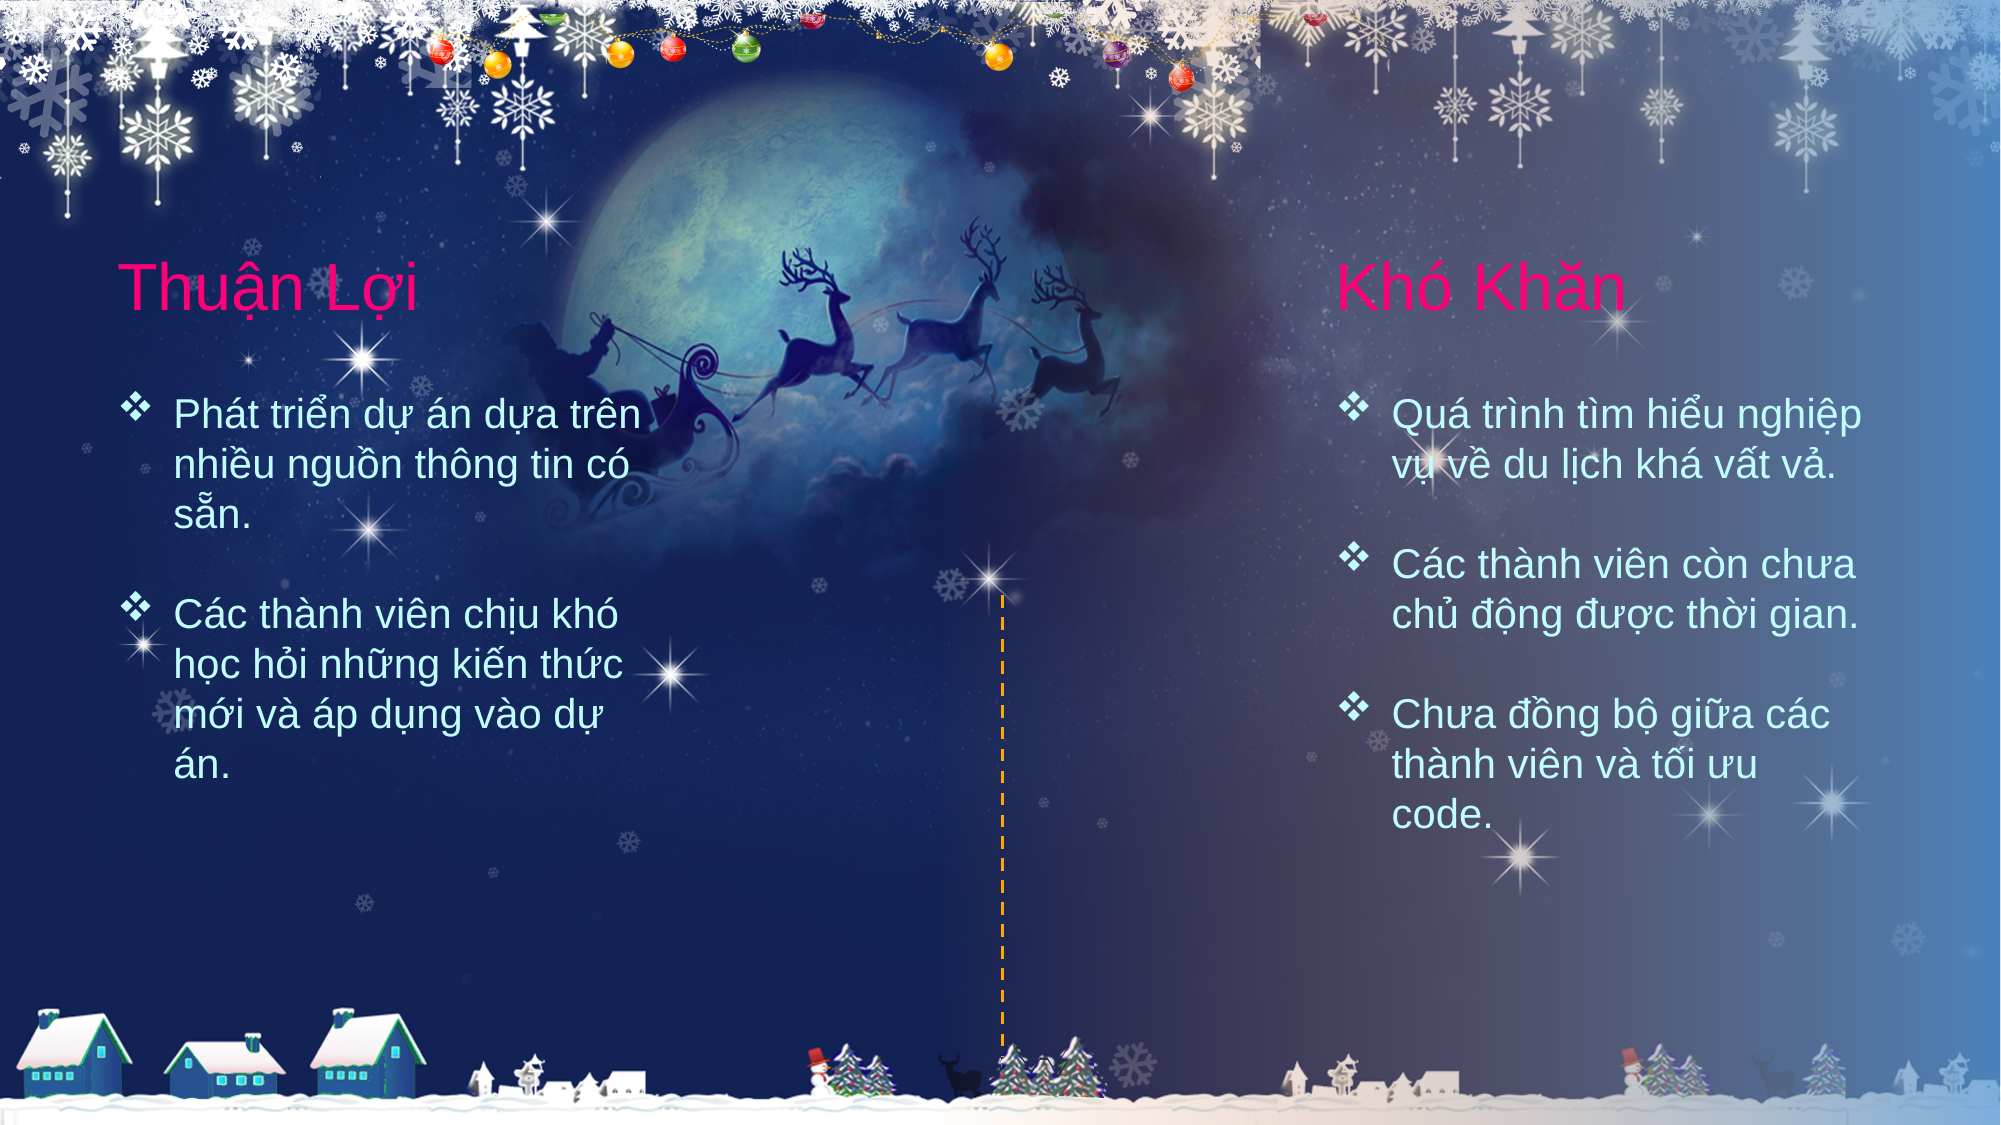

Thuận Lợi
Khó Khăn
Phát triển dự án dựa trên nhiều nguồn thông tin có sẵn.

Các thành viên chịu khó học hỏi những kiến thức mới và áp dụng vào dự án.

Quá trình tìm hiểu nghiệp vụ về du lịch khá vất vả.

Các thành viên còn chưa chủ động được thời gian.

Chưa đồng bộ giữa các thành viên và tối ưu code.